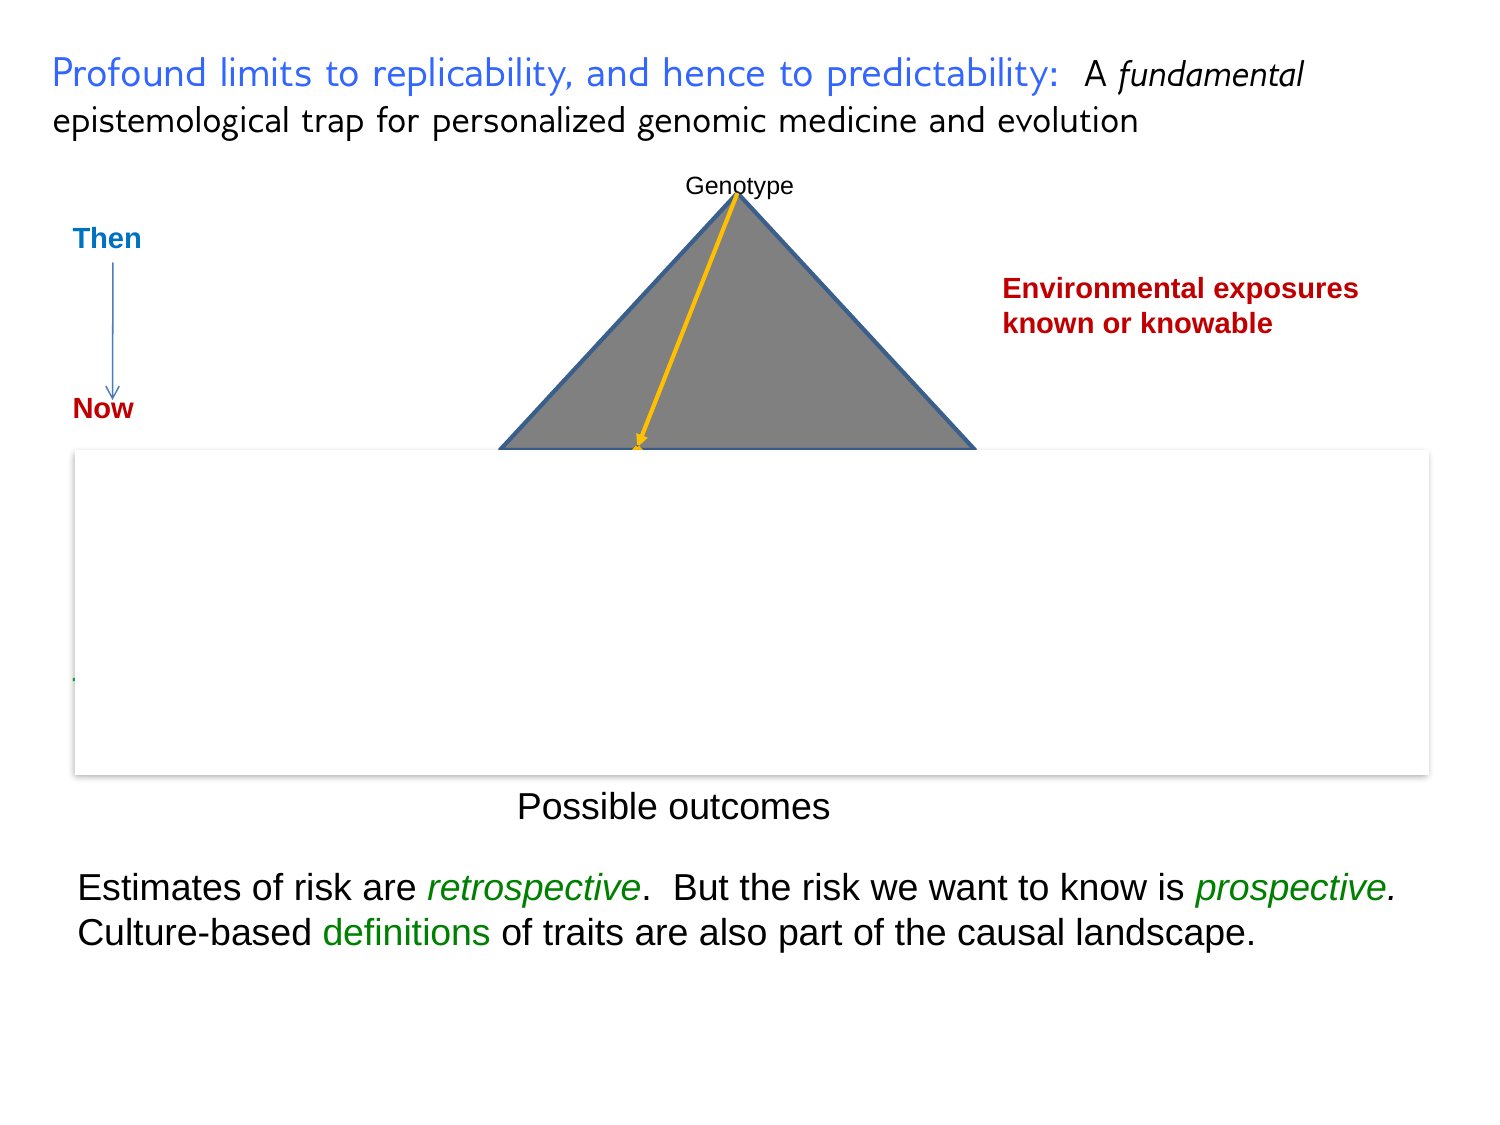

Profound limits to replicability, and hence to predictability:  A fundamental epistemological trap for personalized genomic medicine and evolution
Genotype

Then

Now

Tomorrow
Environmental exposures known or knowable

Environmental exposures not knowable

Possible outcomes
Estimates of risk are retrospective.  But the risk we want to know is prospective.  Culture-based definitions of traits are also part of the causal landscape.